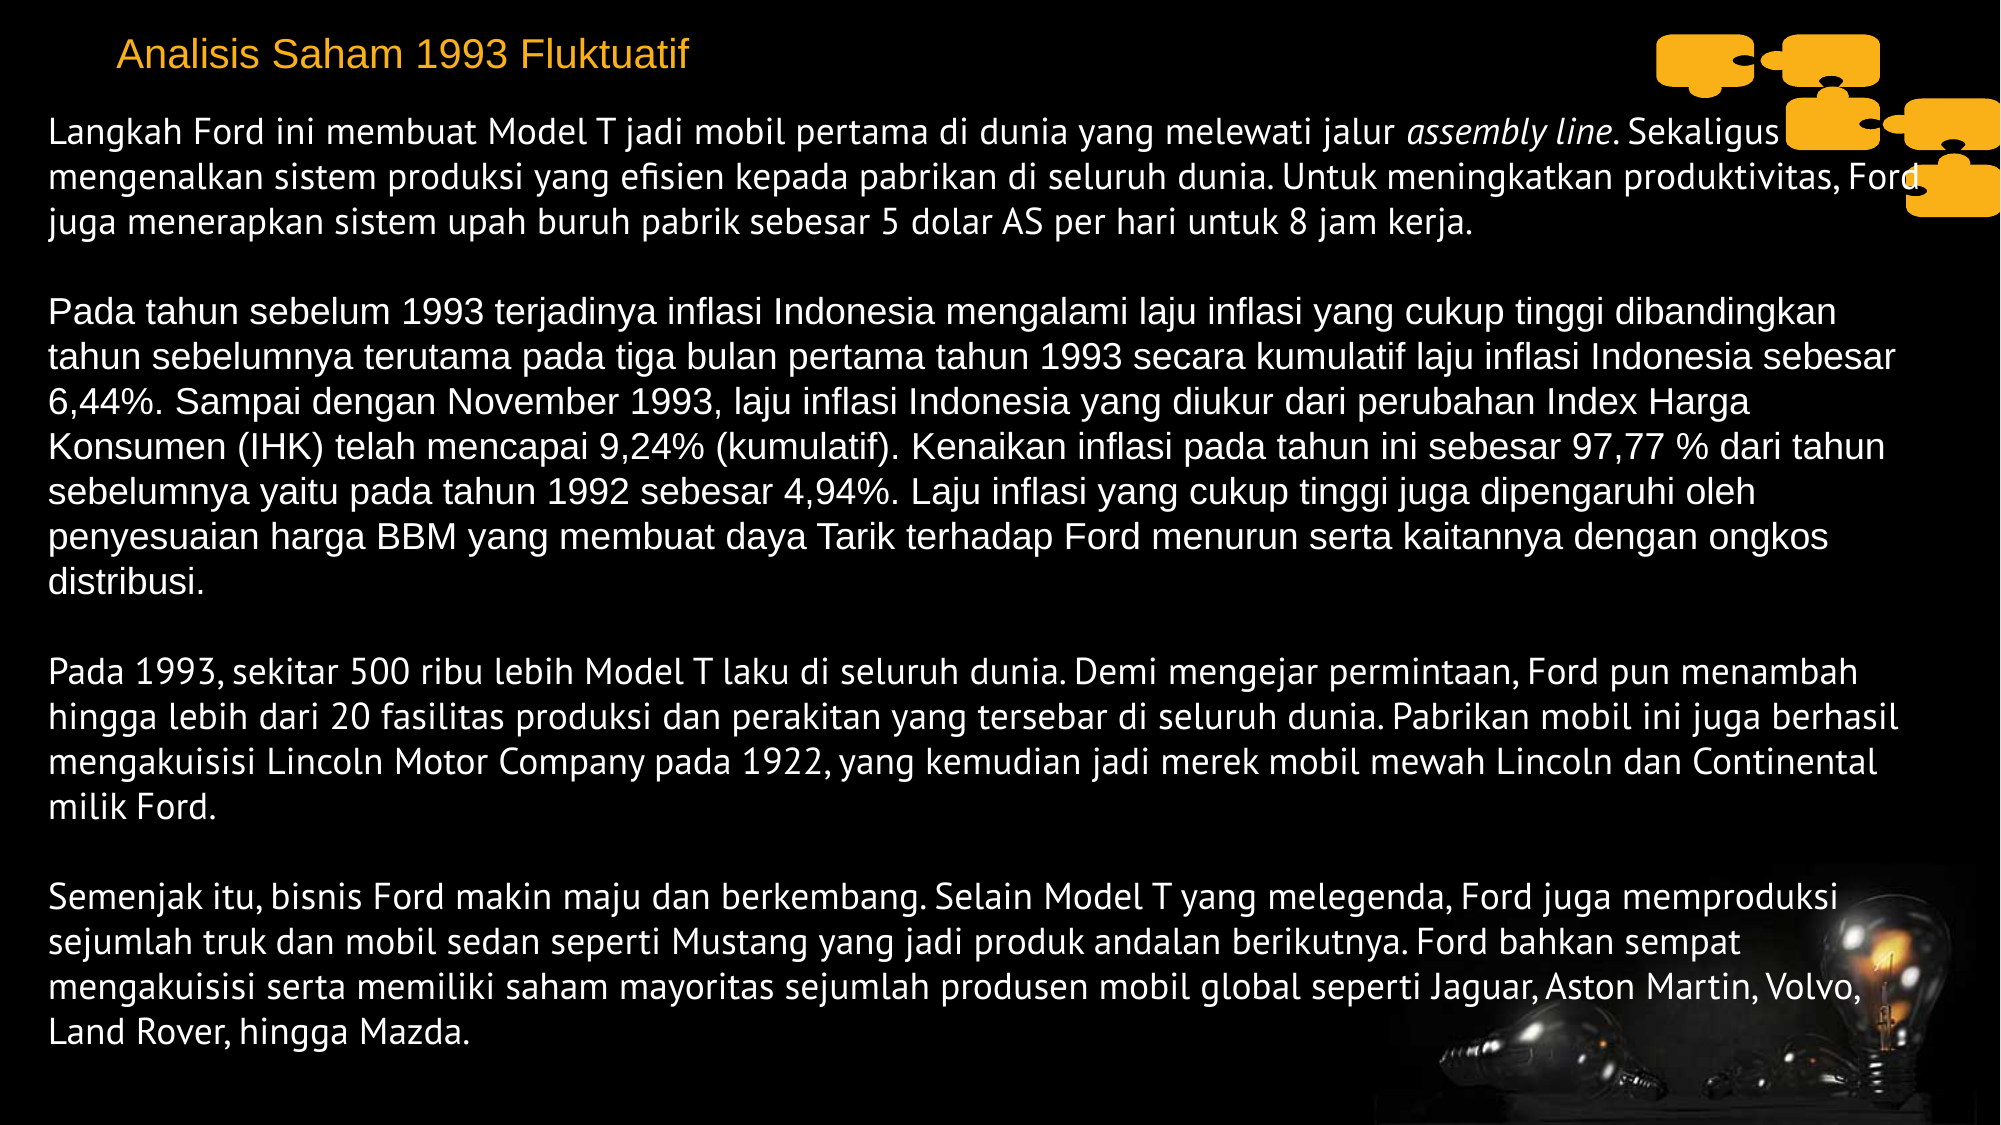

Analisis Saham 1993 Fluktuatif

Langkah Ford ini membuat Model T jadi mobil pertama di dunia yang melewati jalur assembly line. Sekaligus mengenalkan sistem produksi yang efisien kepada pabrikan di seluruh dunia. Untuk meningkatkan produktivitas, Ford juga menerapkan sistem upah buruh pabrik sebesar 5 dolar AS per hari untuk 8 jam kerja.

Pada tahun sebelum 1993 terjadinya inflasi Indonesia mengalami laju inﬂasi yang cukup tinggi dibandingkan tahun sebelumnya terutama pada tiga bulan pertama tahun 1993 secara kumulatif laju inﬂasi Indonesia sebesar 6,44%. Sampai dengan November 1993, laju inﬂasi Indonesia yang diukur dari perubahan Index Harga Konsumen (IHK) telah mencapai 9,24% (kumulatif). Kenaikan inflasi pada tahun ini sebesar 97,77 % dari tahun sebelumnya yaitu pada tahun 1992 sebesar 4,94%. Laju inﬂasi yang cukup tinggi juga dipengaruhi oleh penyesuaian harga BBM yang membuat daya Tarik terhadap Ford menurun serta kaitannya dengan ongkos distribusi.
Pada 1993, sekitar 500 ribu lebih Model T laku di seluruh dunia. Demi mengejar permintaan, Ford pun menambah hingga lebih dari 20 fasilitas produksi dan perakitan yang tersebar di seluruh dunia. Pabrikan mobil ini juga berhasil mengakuisisi Lincoln Motor Company pada 1922, yang kemudian jadi merek mobil mewah Lincoln dan Continental milik Ford.
Semenjak itu, bisnis Ford makin maju dan berkembang. Selain Model T yang melegenda, Ford juga memproduksi sejumlah truk dan mobil sedan seperti Mustang yang jadi produk andalan berikutnya. Ford bahkan sempat mengakuisisi serta memiliki saham mayoritas sejumlah produsen mobil global seperti Jaguar, Aston Martin, Volvo, Land Rover, hingga Mazda.